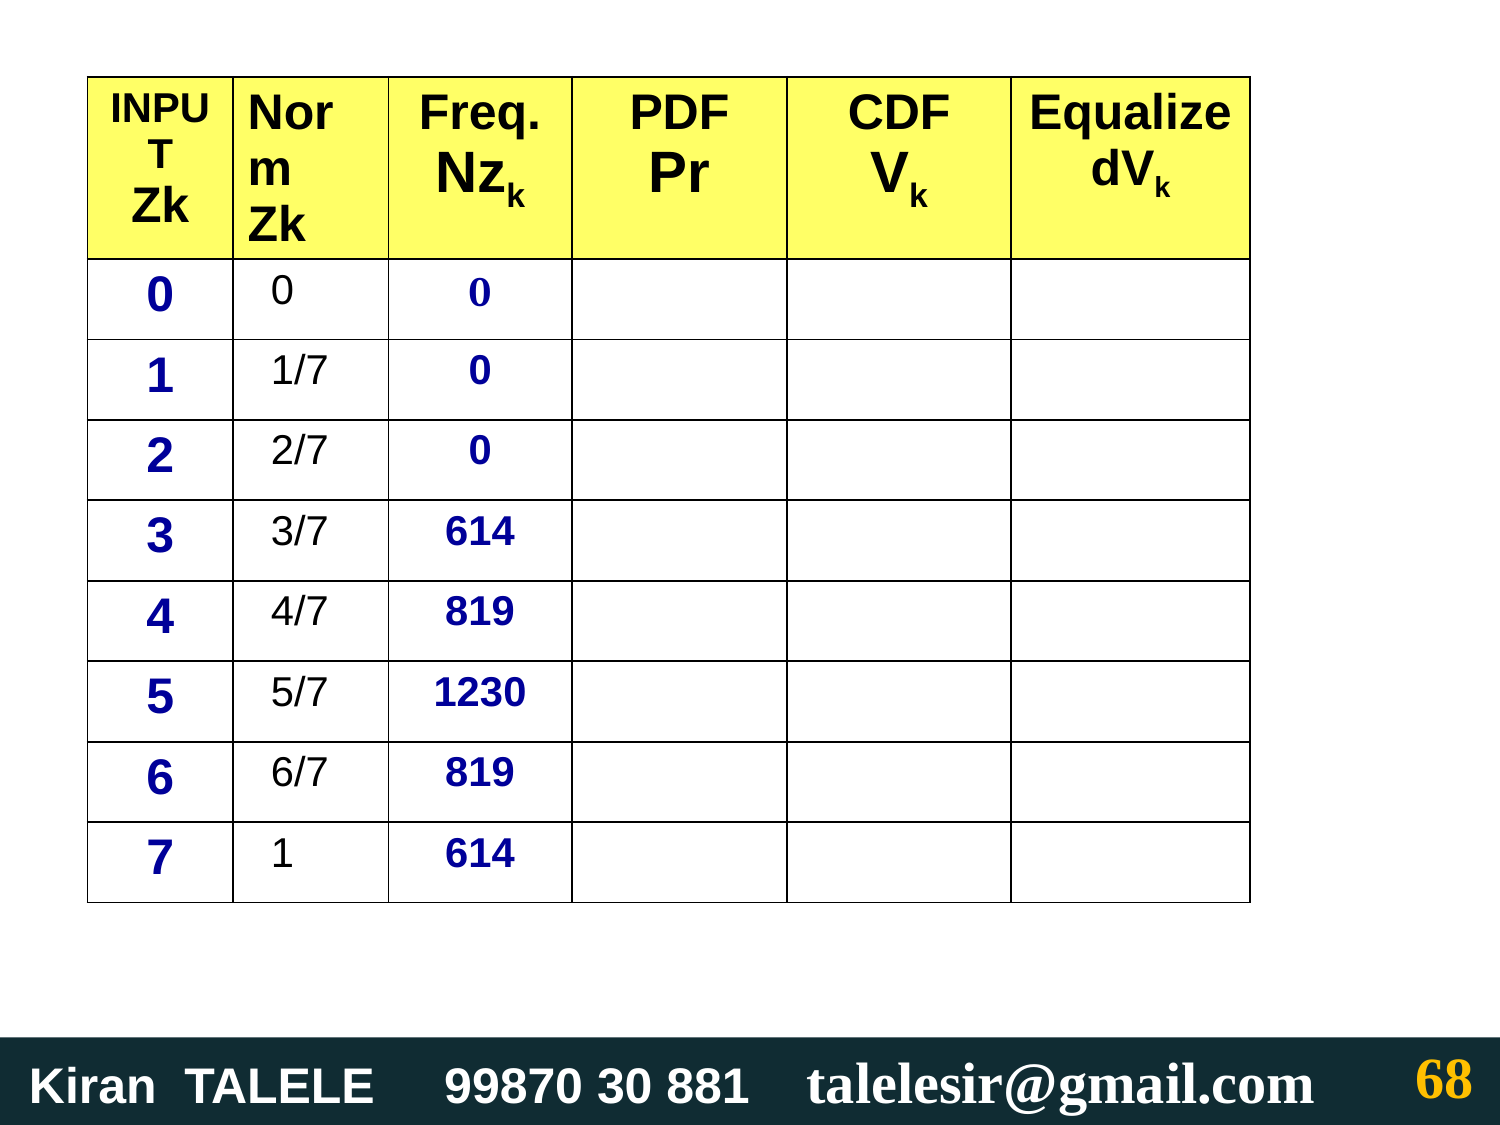

| INPUT Zk | Norm Zk | Freq. Nzk | PDF Pr | CDF Vk | EqualizedVk |
| --- | --- | --- | --- | --- | --- |
| 0 | 0 | 0 |  |  |  |
| 1 | 1/7 | 0 |  |  |  |
| 2 | 2/7 | 0 |  |  |  |
| 3 | 3/7 | 614 |  |  |  |
| 4 | 4/7 | 819 |  |  |  |
| 5 | 5/7 | 1230 |  |  |  |
| 6 | 6/7 | 819 |  |  |  |
| 7 | 1 | 614 |  |  |  |
68
 Kiran  TALELE     99870 30 881    talelesir@gmail.com